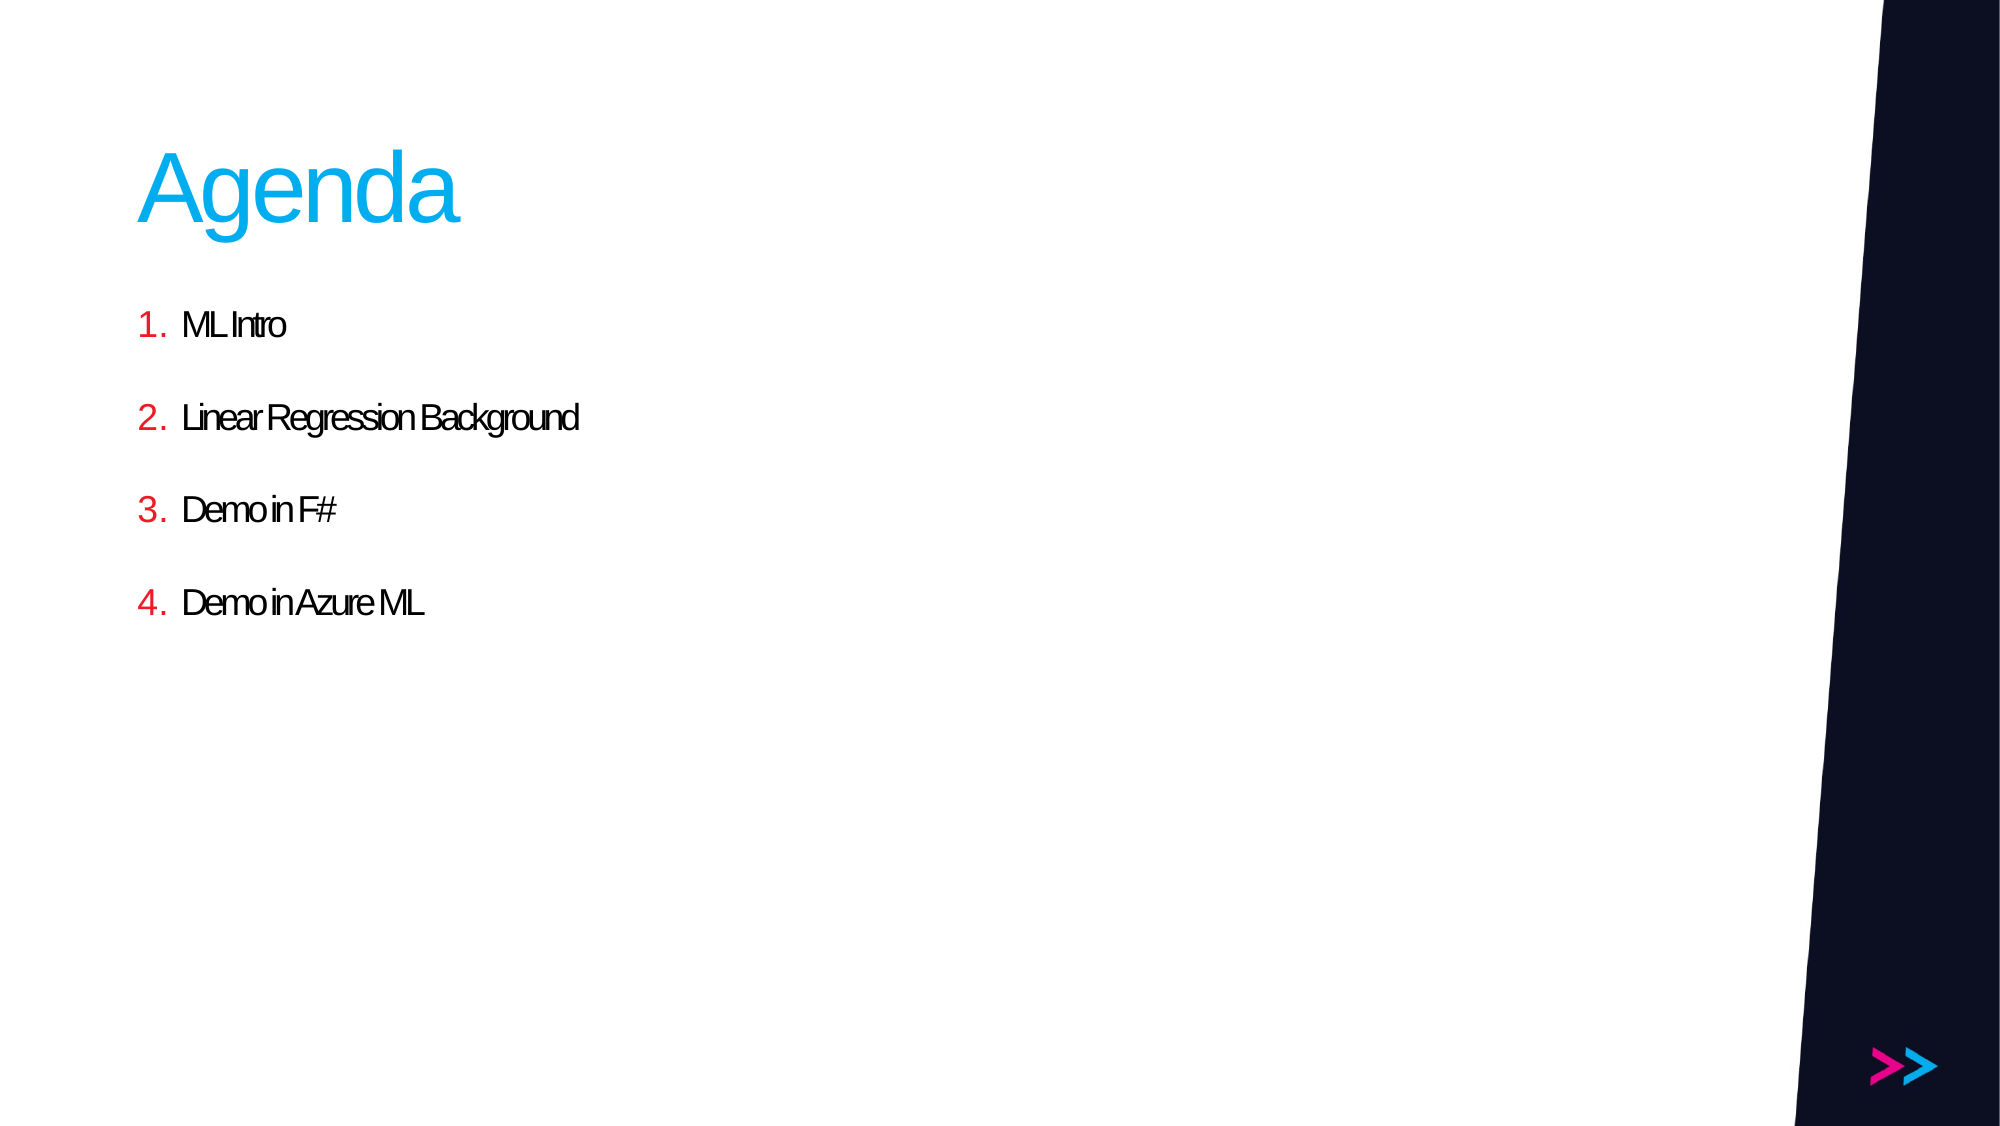

# Agenda
ML Intro
Linear Regression Background
Demo in F#
Demo in Azure ML